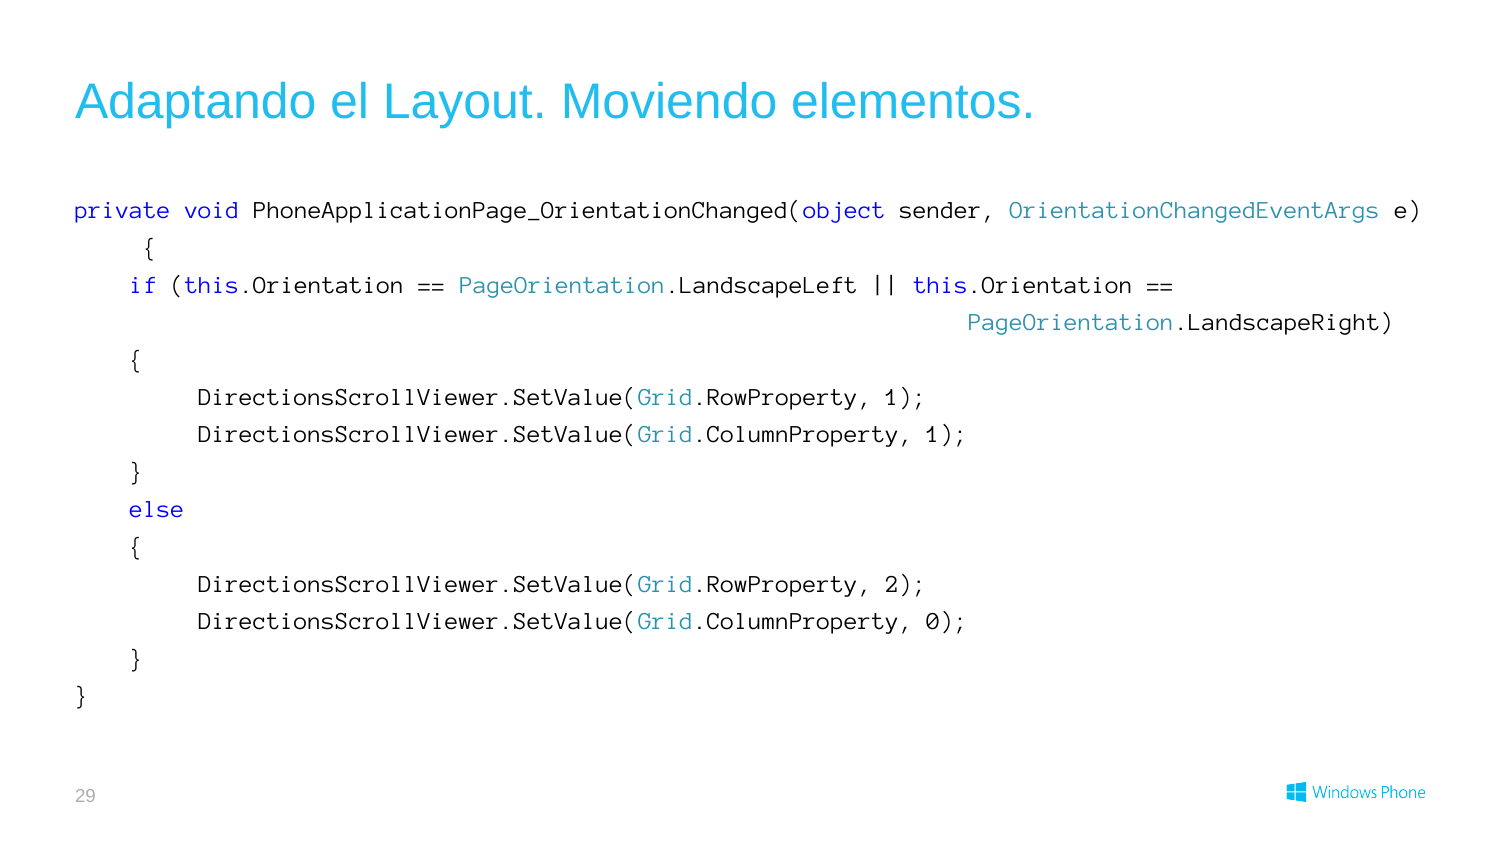

# Adaptando el Layout. Moviendo elementos.
private void PhoneApplicationPage_OrientationChanged(object sender, OrientationChangedEventArgs e)        {
    if (this.Orientation == PageOrientation.LandscapeLeft || this.Orientation ==
                                                                 PageOrientation.LandscapeRight)
    {
         DirectionsScrollViewer.SetValue(Grid.RowProperty, 1);
         DirectionsScrollViewer.SetValue(Grid.ColumnProperty, 1);
    }
    else
    {
         DirectionsScrollViewer.SetValue(Grid.RowProperty, 2);
         DirectionsScrollViewer.SetValue(Grid.ColumnProperty, 0);
    }
}
29